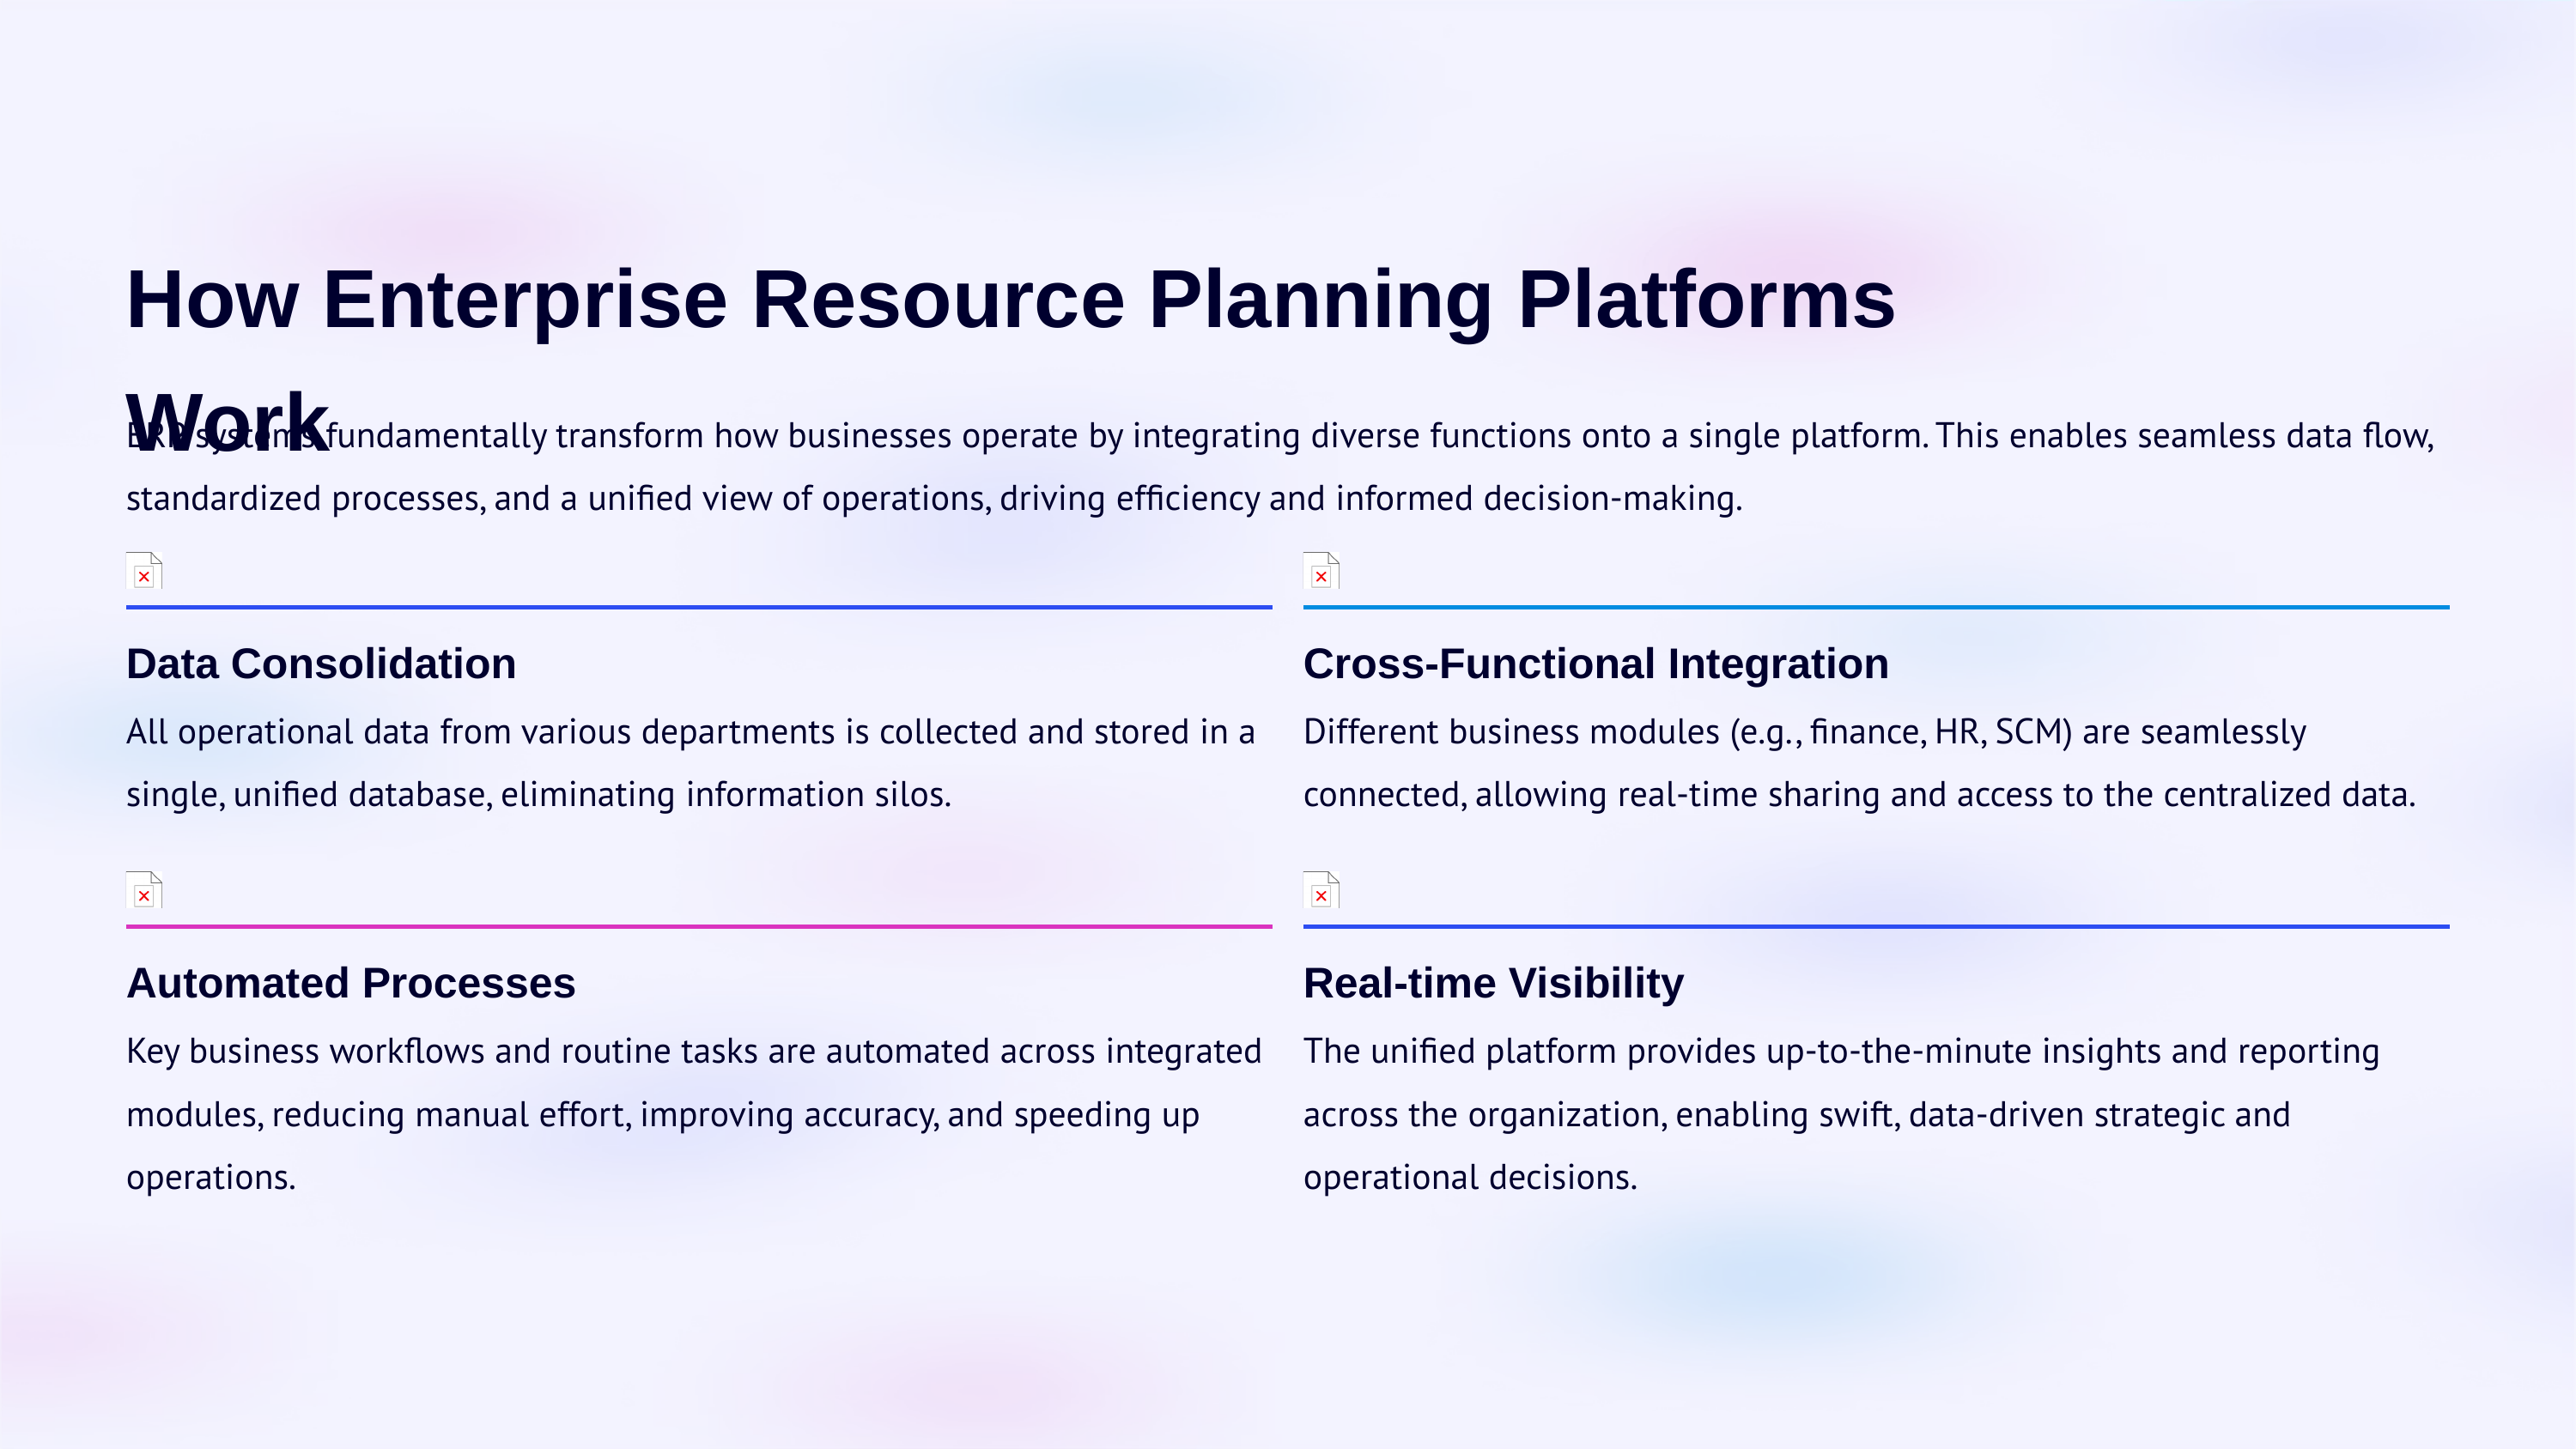

How Enterprise Resource Planning Platforms Work
ERP systems fundamentally transform how businesses operate by integrating diverse functions onto a single platform. This enables seamless data flow, standardized processes, and a unified view of operations, driving efficiency and informed decision-making.

Data Consolidation
Cross-Functional Integration
All operational data from various departments is collected and stored in a single, unified database, eliminating information silos.
Different business modules (e.g., finance, HR, SCM) are seamlessly connected, allowing real-time sharing and access to the centralized data.

Real-time Visibility
Automated Processes
Key business workflows and routine tasks are automated across integrated modules, reducing manual effort, improving accuracy, and speeding up operations.
The unified platform provides up-to-the-minute insights and reporting across the organization, enabling swift, data-driven strategic and operational decisions.